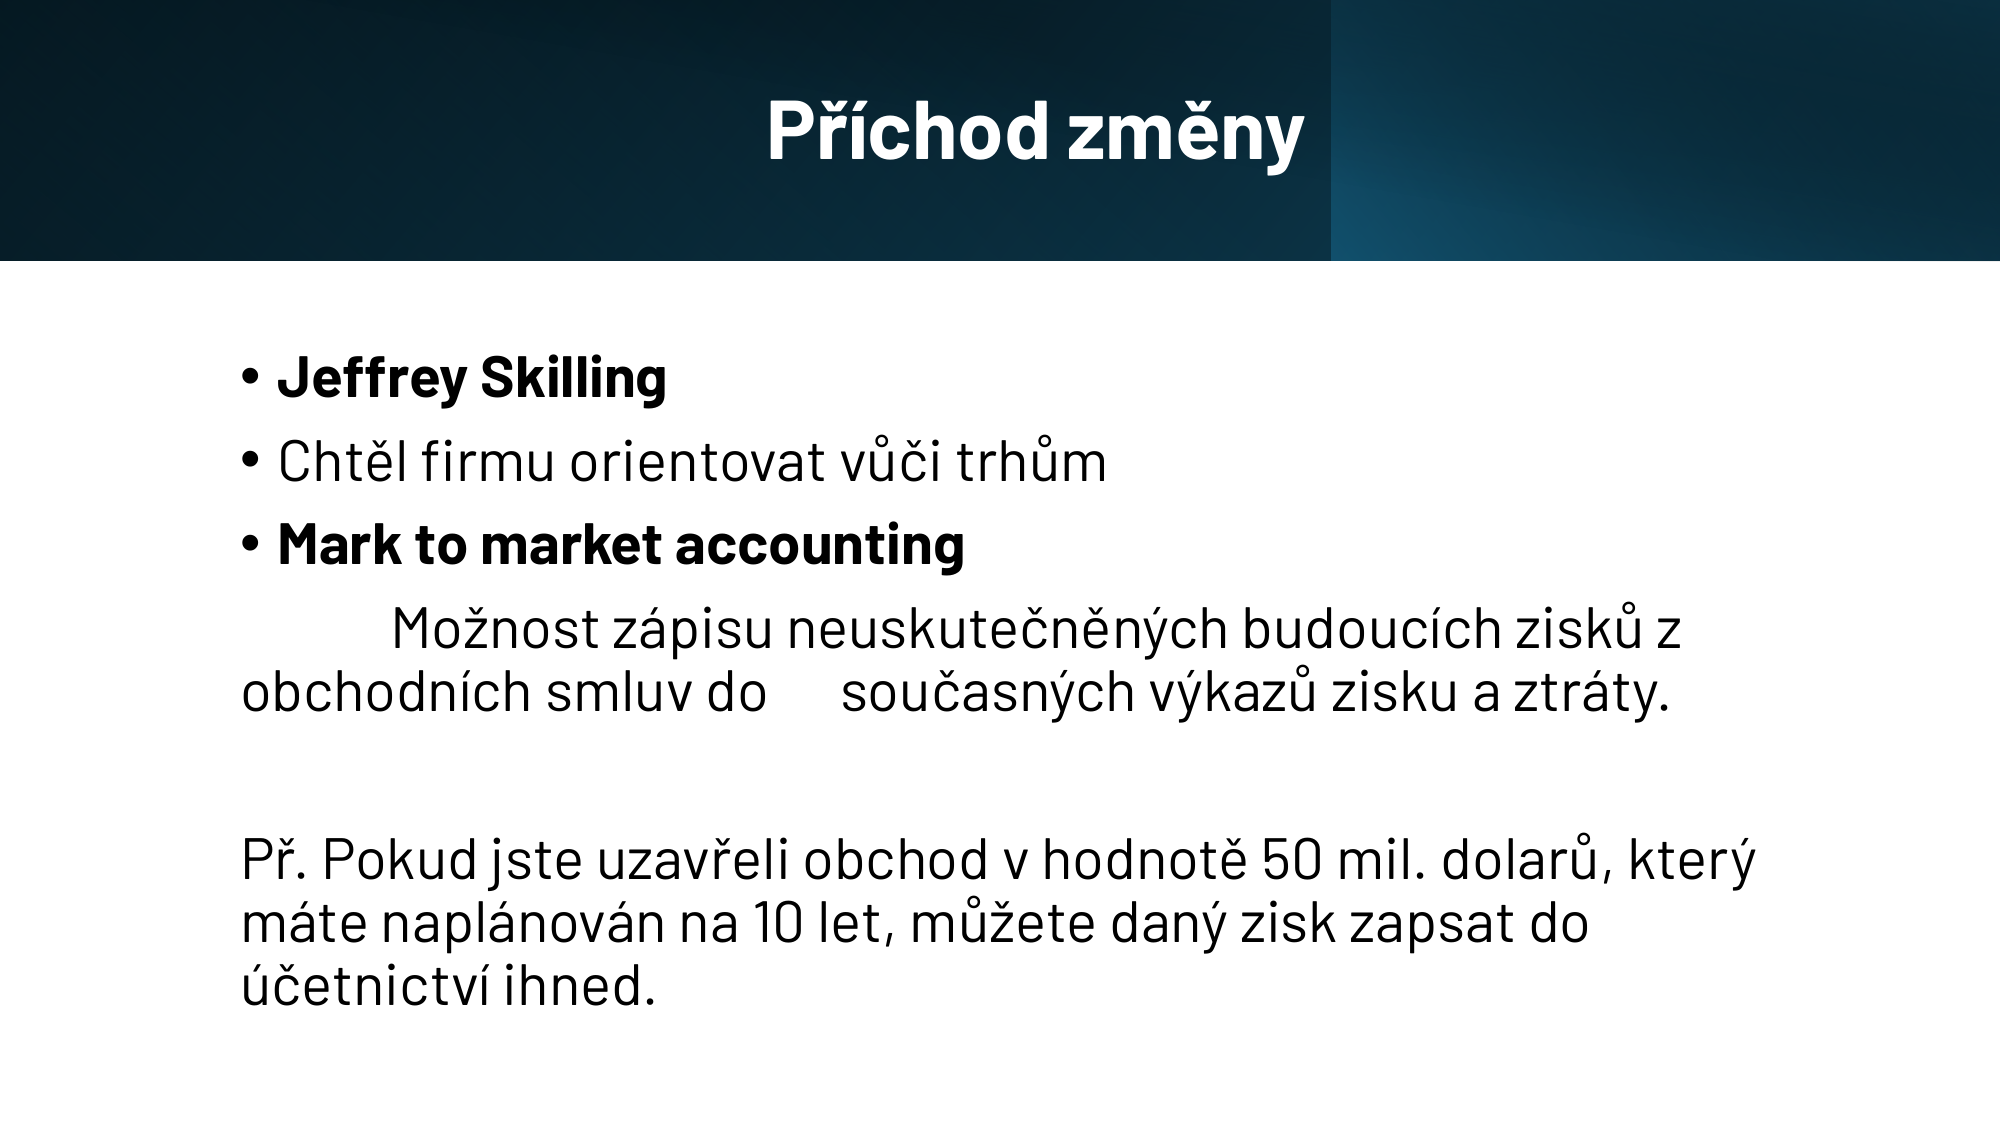

# Příchod změny
Jeffrey Skilling
Chtěl firmu orientovat vůči trhům
Mark to market accounting
 	Možnost zápisu neuskutečněných budoucích zisků z obchodních smluv do 	současných výkazů zisku a ztráty.

Př. Pokud jste uzavřeli obchod v hodnotě 50 mil. dolarů, který máte naplánován na 10 let, můžete daný zisk zapsat do účetnictví ihned.